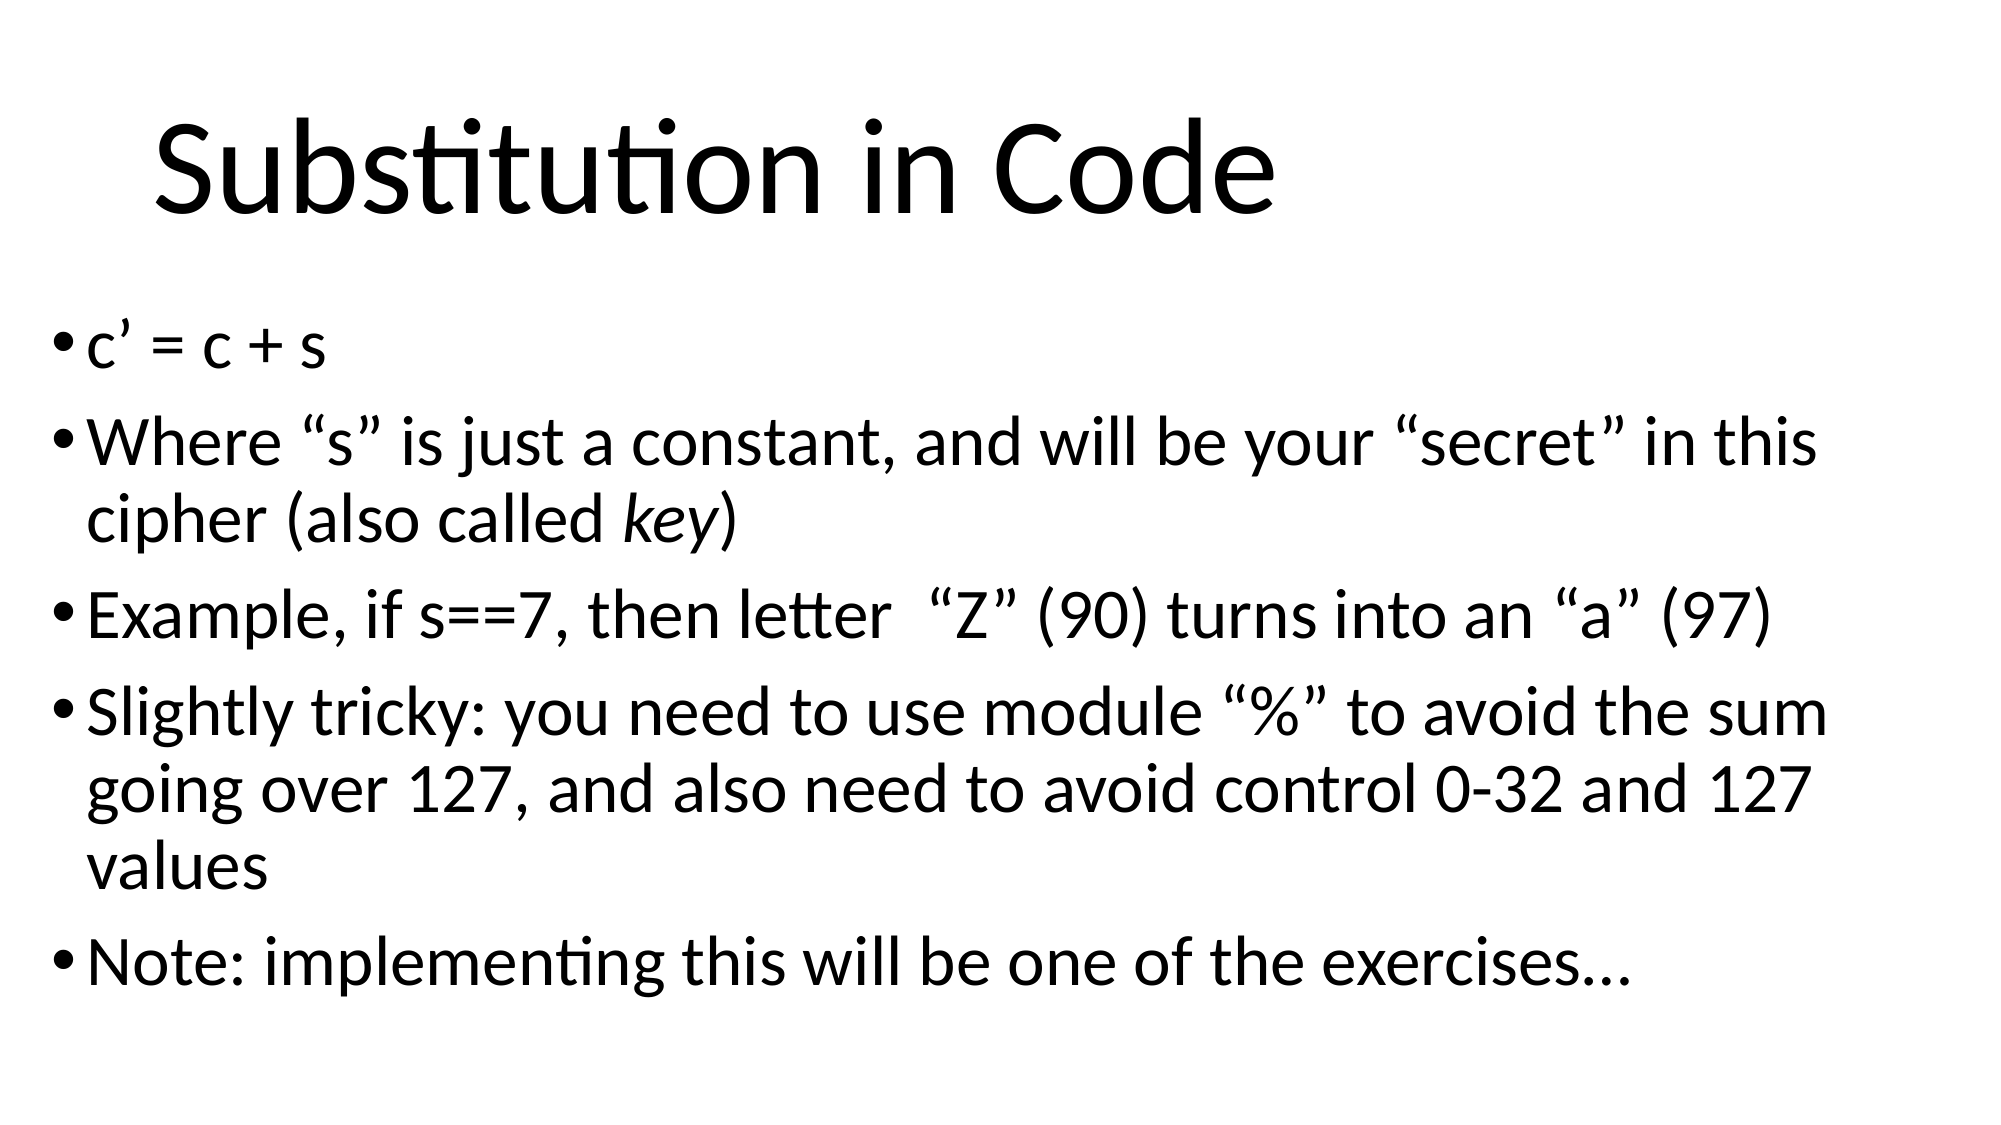

# Substitution in Code
c’ = c + s
Where “s” is just a constant, and will be your “secret” in this cipher (also called key)
Example, if s==7, then letter  “Z” (90) turns into an “a” (97)
Slightly tricky: you need to use module “%” to avoid the sum  going over 127, and also need to avoid control 0-32 and 127 values
Note: implementing this will be one of the exercises…